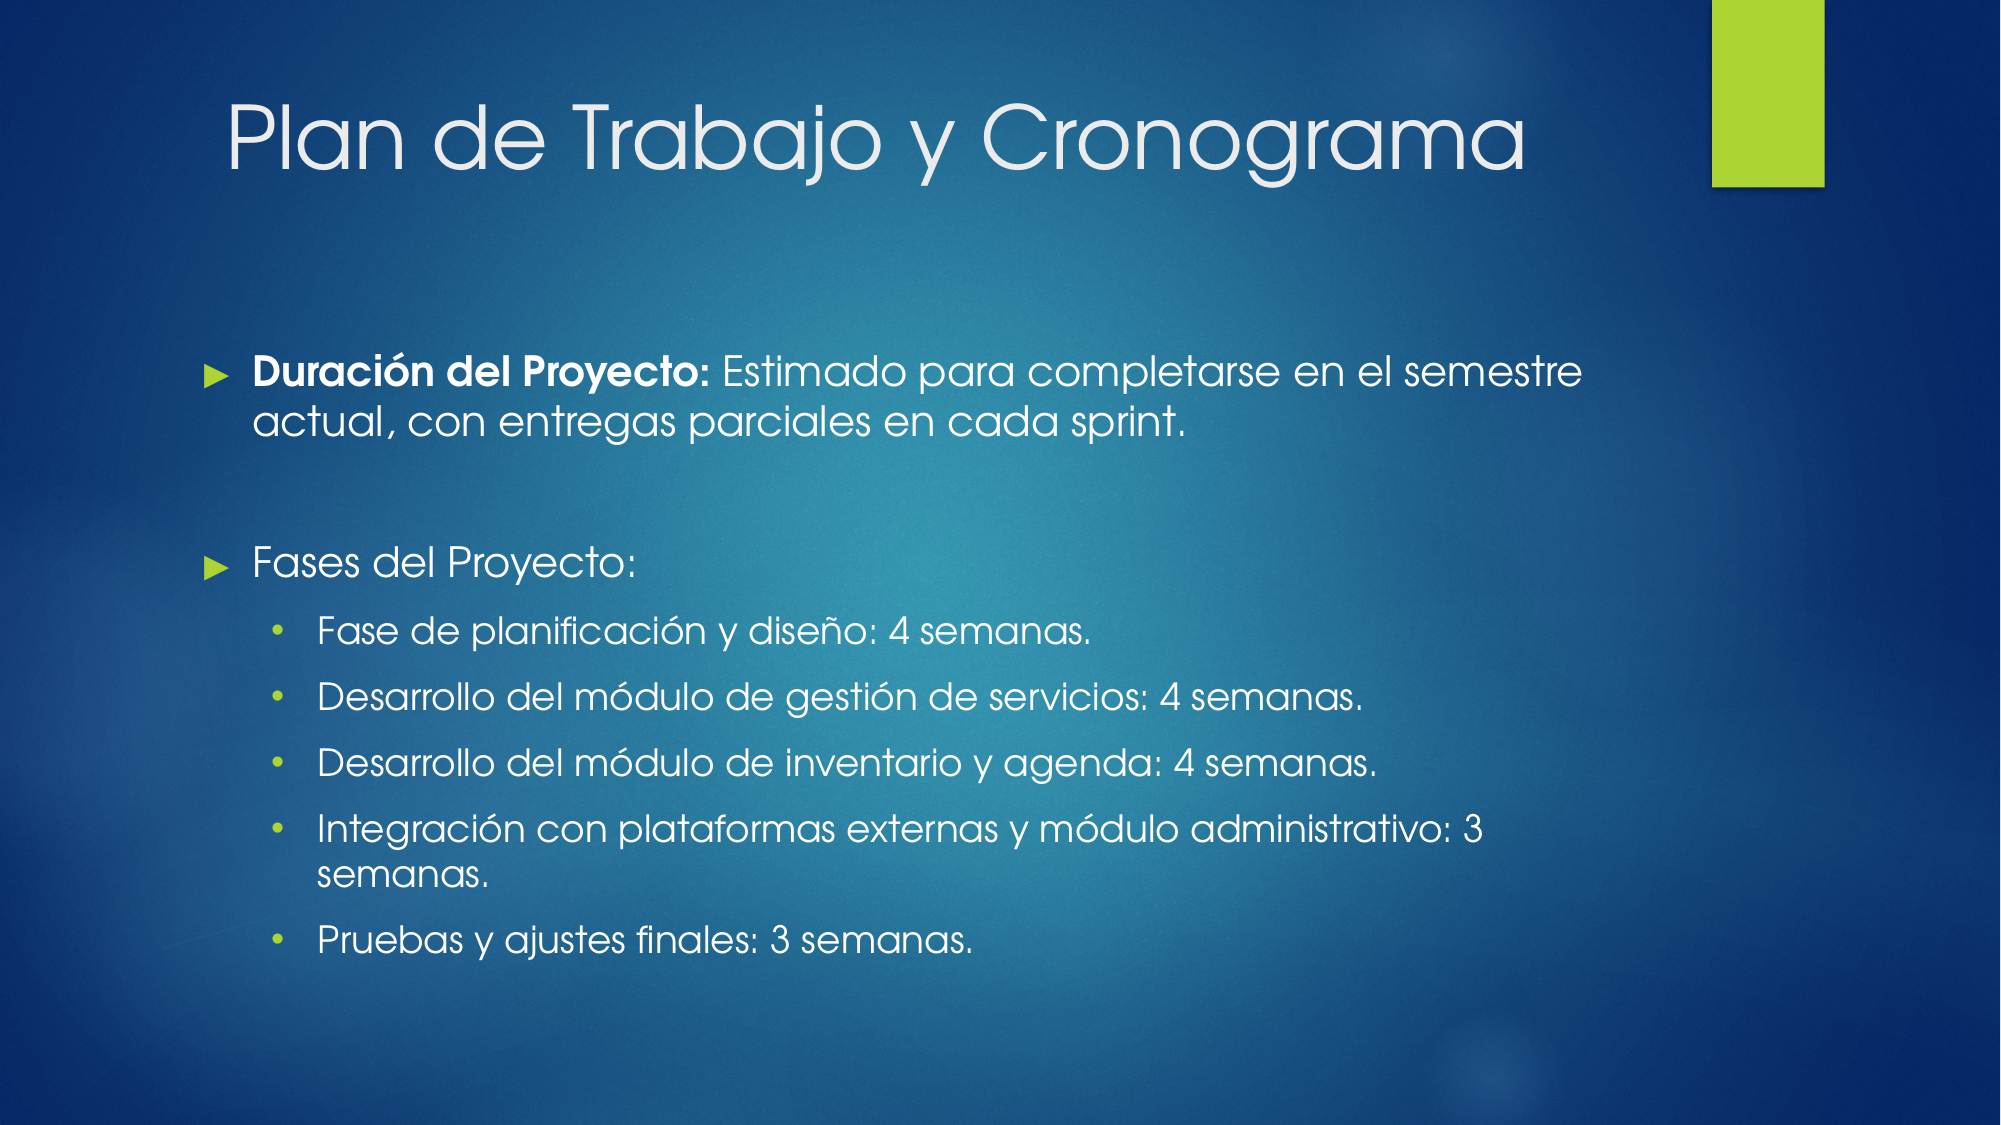

# Plan de Trabajo y Cronograma
Duración del Proyecto: Estimado para completarse en el semestre actual, con entregas parciales en cada sprint.

Fases del Proyecto:
Fase de planificación y diseño: 4 semanas.
Desarrollo del módulo de gestión de servicios: 4 semanas.
Desarrollo del módulo de inventario y agenda: 4 semanas.
Integración con plataformas externas y módulo administrativo: 3 semanas.
Pruebas y ajustes finales: 3 semanas.